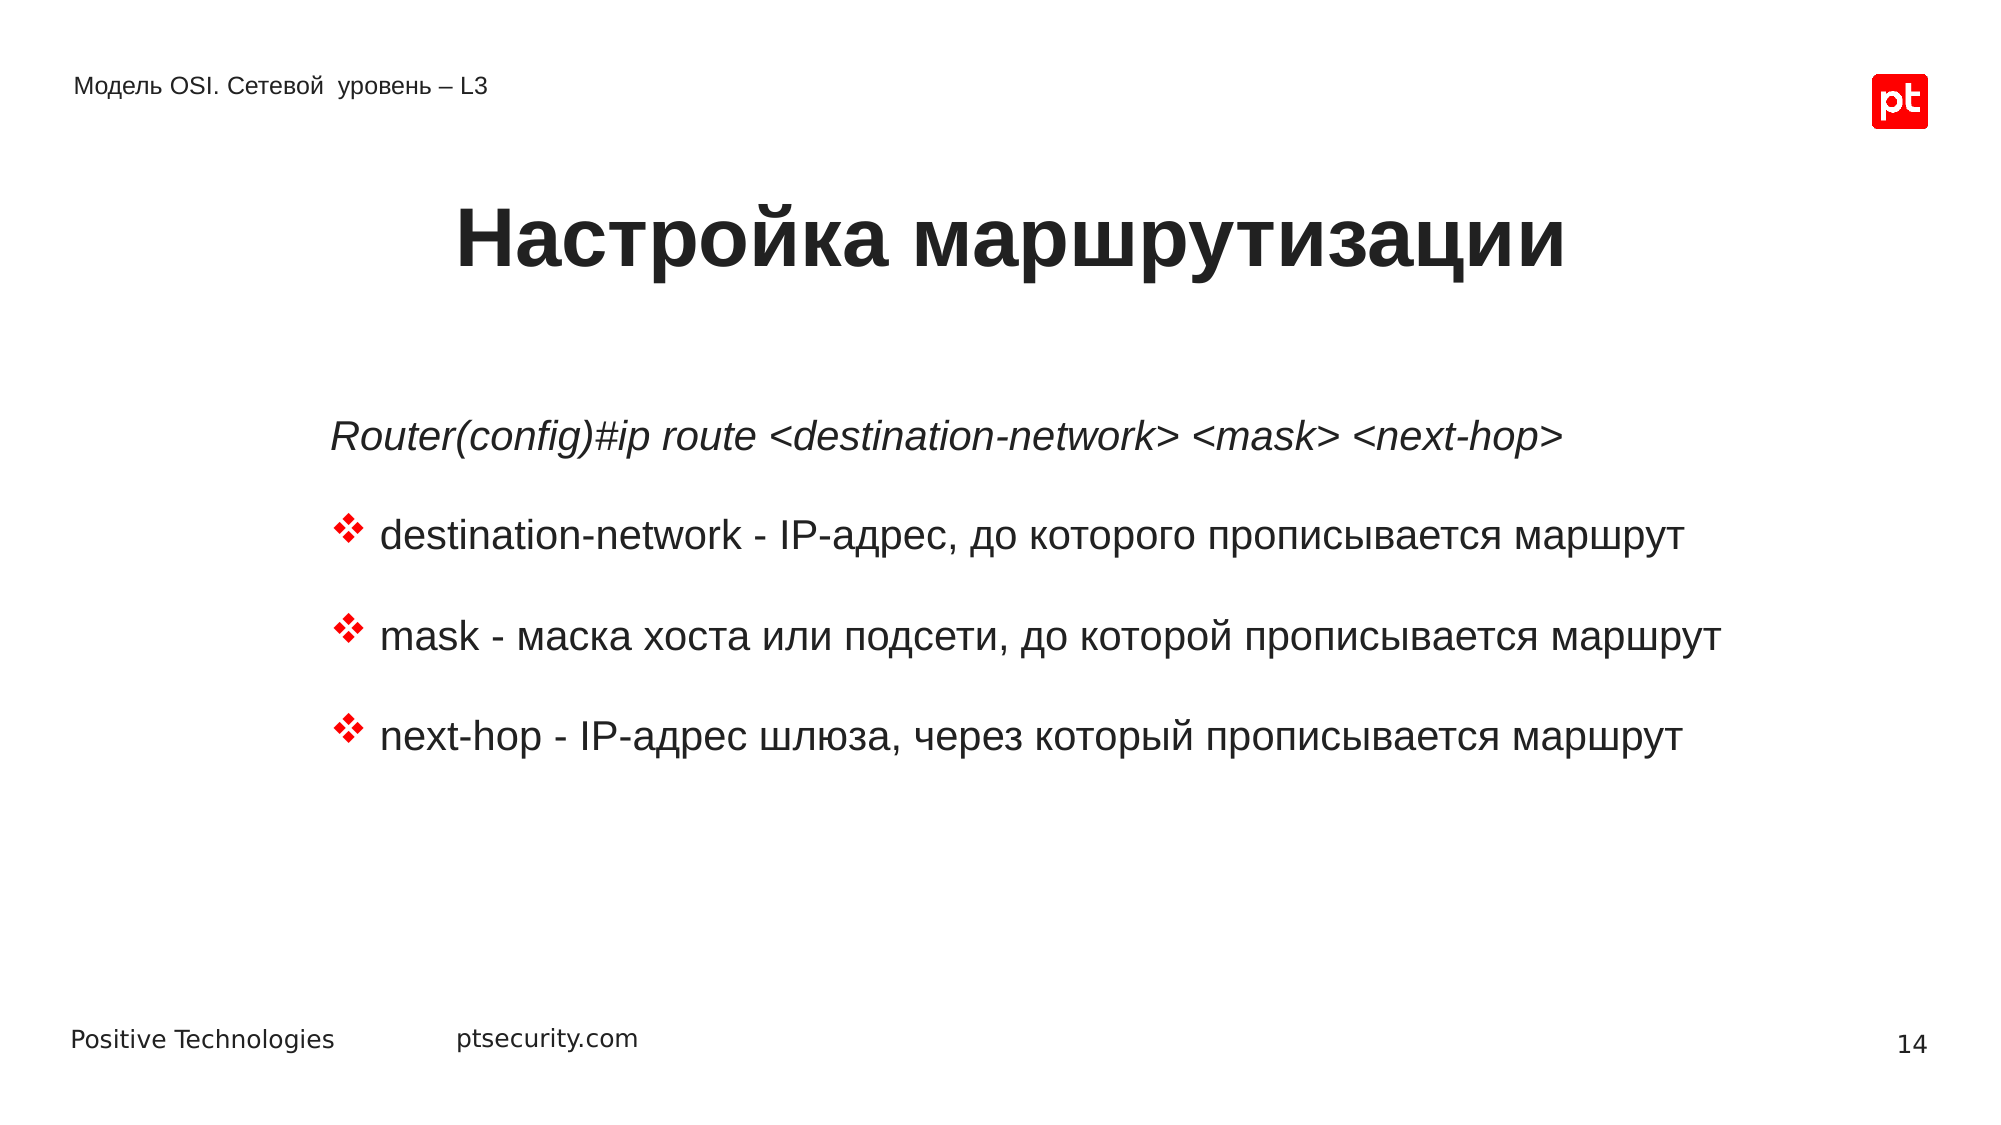

Модель OSI. Сетевой  уровень – L3
# Настройка маршрутизации
Router(config)#ip route <destination-network> <mask> <next-hop>
 destination-network - IP-адрес, до которого прописывается маршрут
 mask - маска хоста или подсети, до которой прописывается маршрут
 next-hop - IP-адрес шлюза, через который прописывается маршрут

14